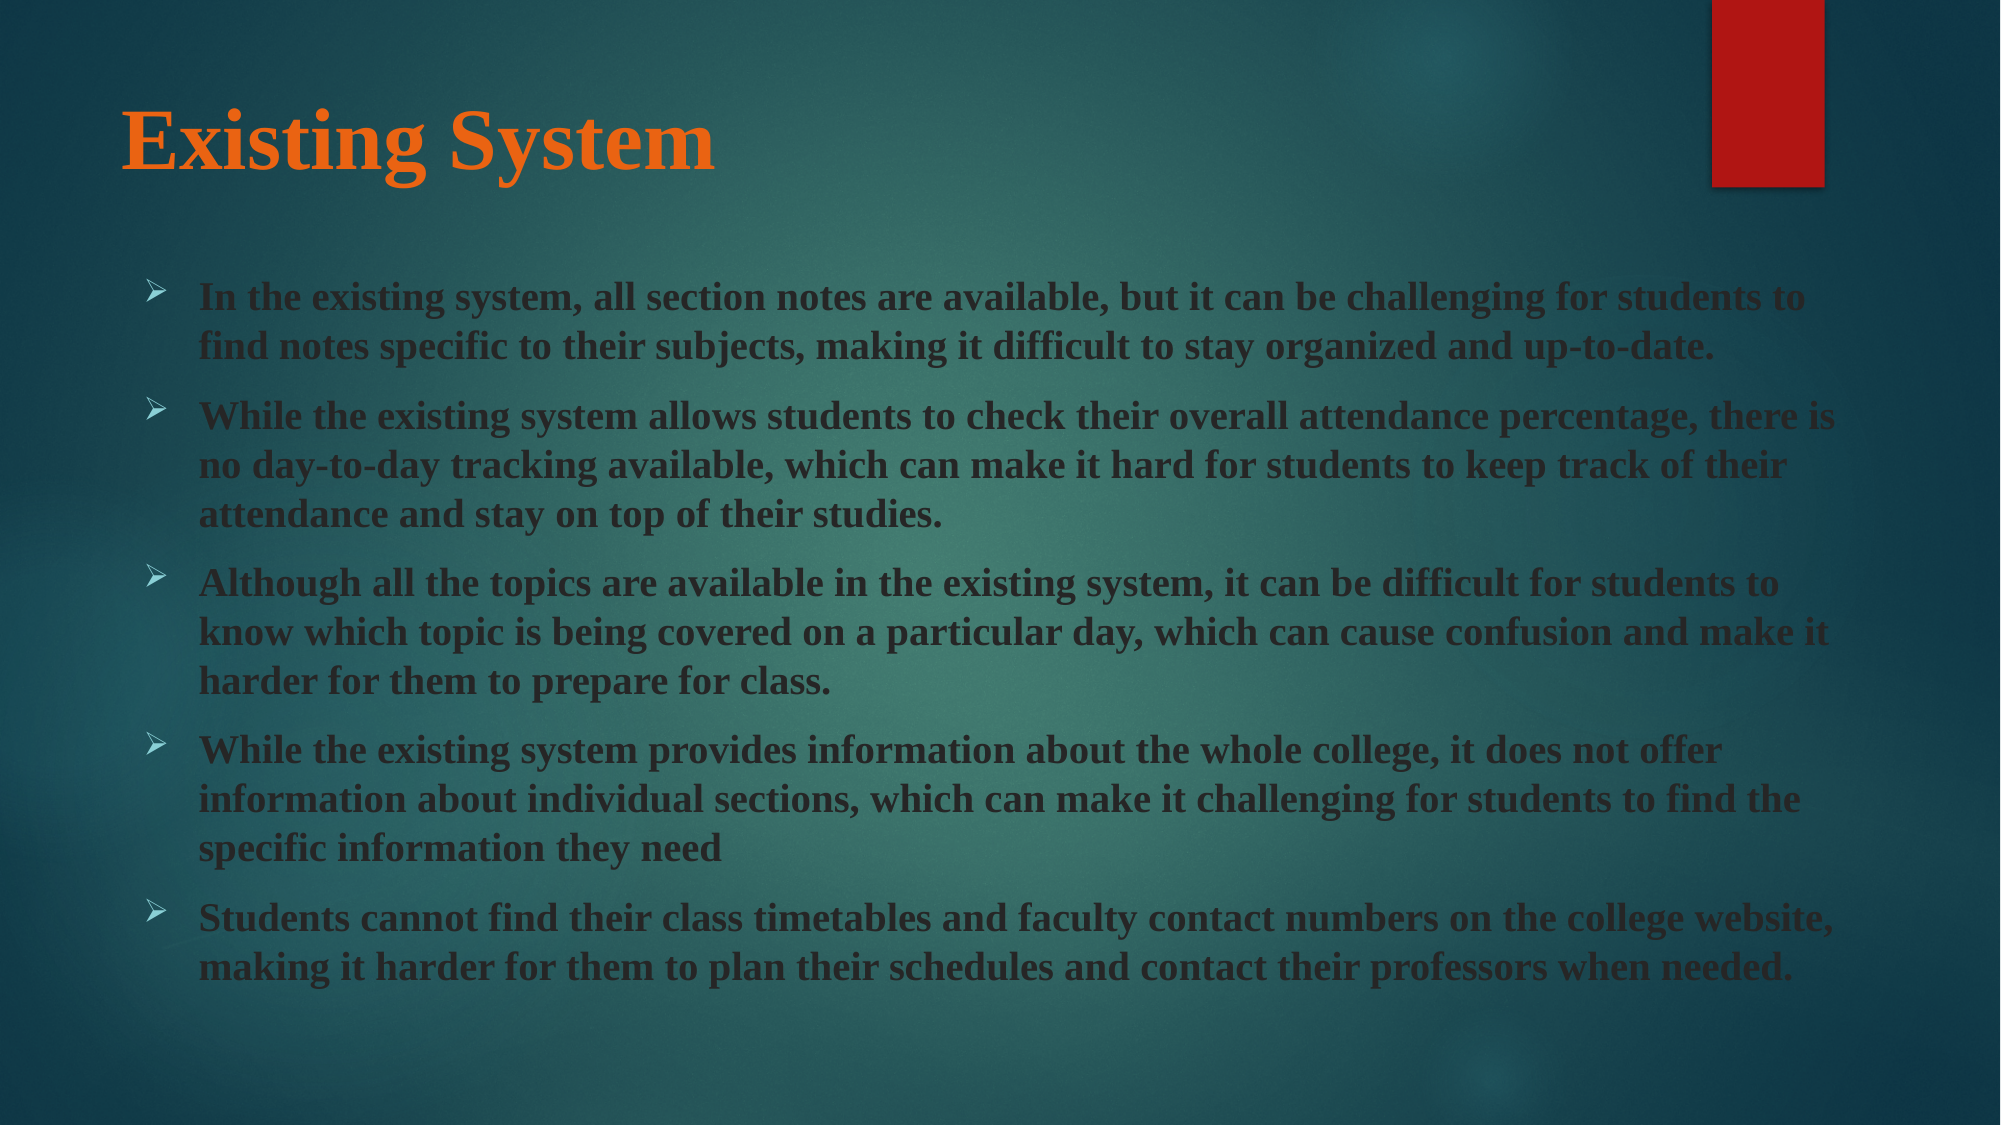

# Existing System
In the existing system, all section notes are available, but it can be challenging for students to find notes specific to their subjects, making it difficult to stay organized and up-to-date.
While the existing system allows students to check their overall attendance percentage, there is no day-to-day tracking available, which can make it hard for students to keep track of their attendance and stay on top of their studies.
Although all the topics are available in the existing system, it can be difficult for students to know which topic is being covered on a particular day, which can cause confusion and make it harder for them to prepare for class.
While the existing system provides information about the whole college, it does not offer information about individual sections, which can make it challenging for students to find the specific information they need
Students cannot find their class timetables and faculty contact numbers on the college website, making it harder for them to plan their schedules and contact their professors when needed.